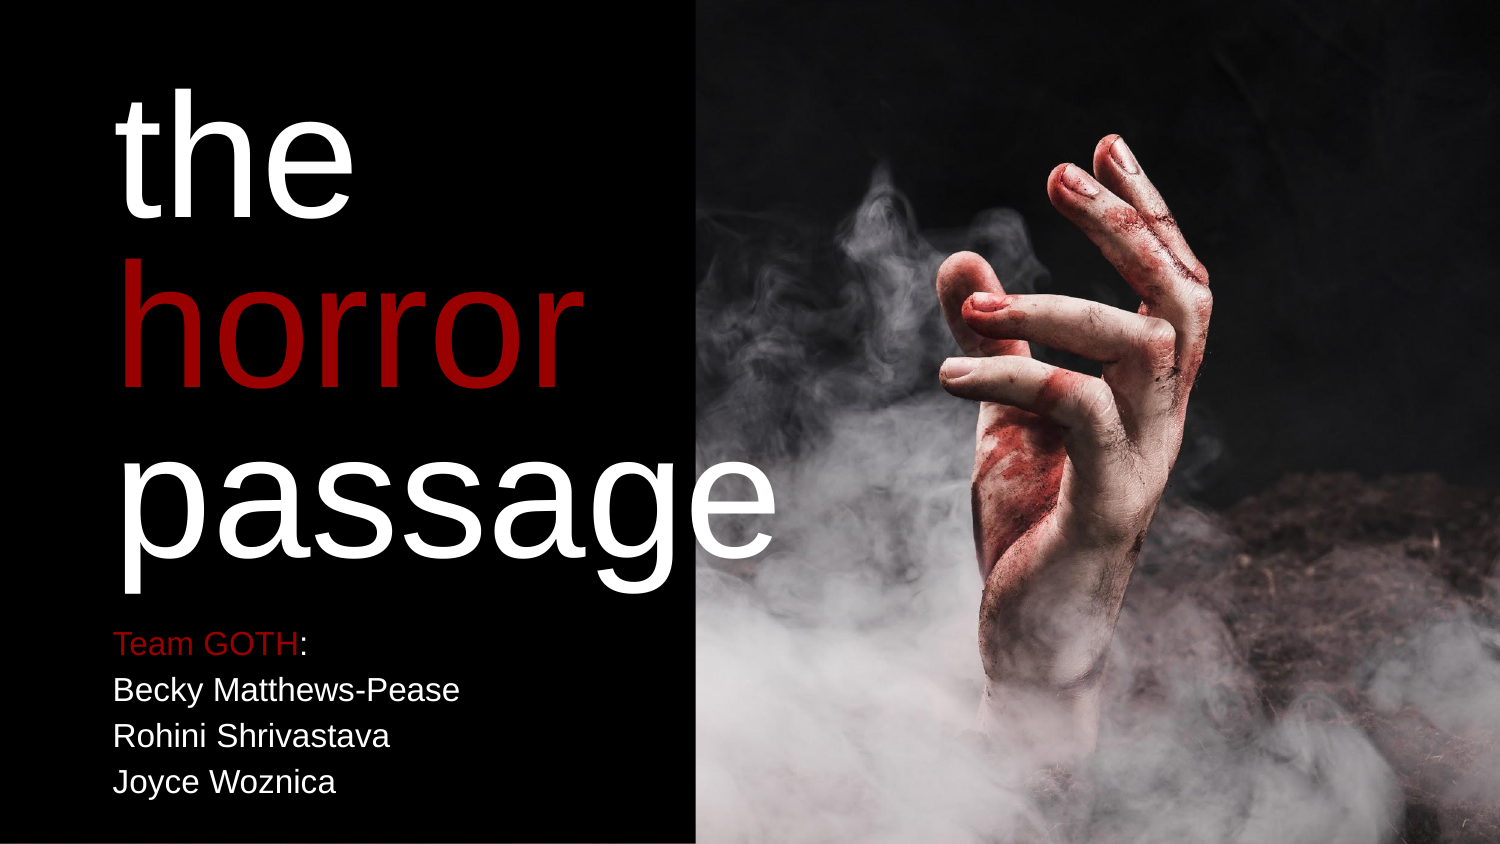

# the horror passage
Team GOTH:
Becky Matthews-Pease
Rohini Shrivastava
Joyce Woznica